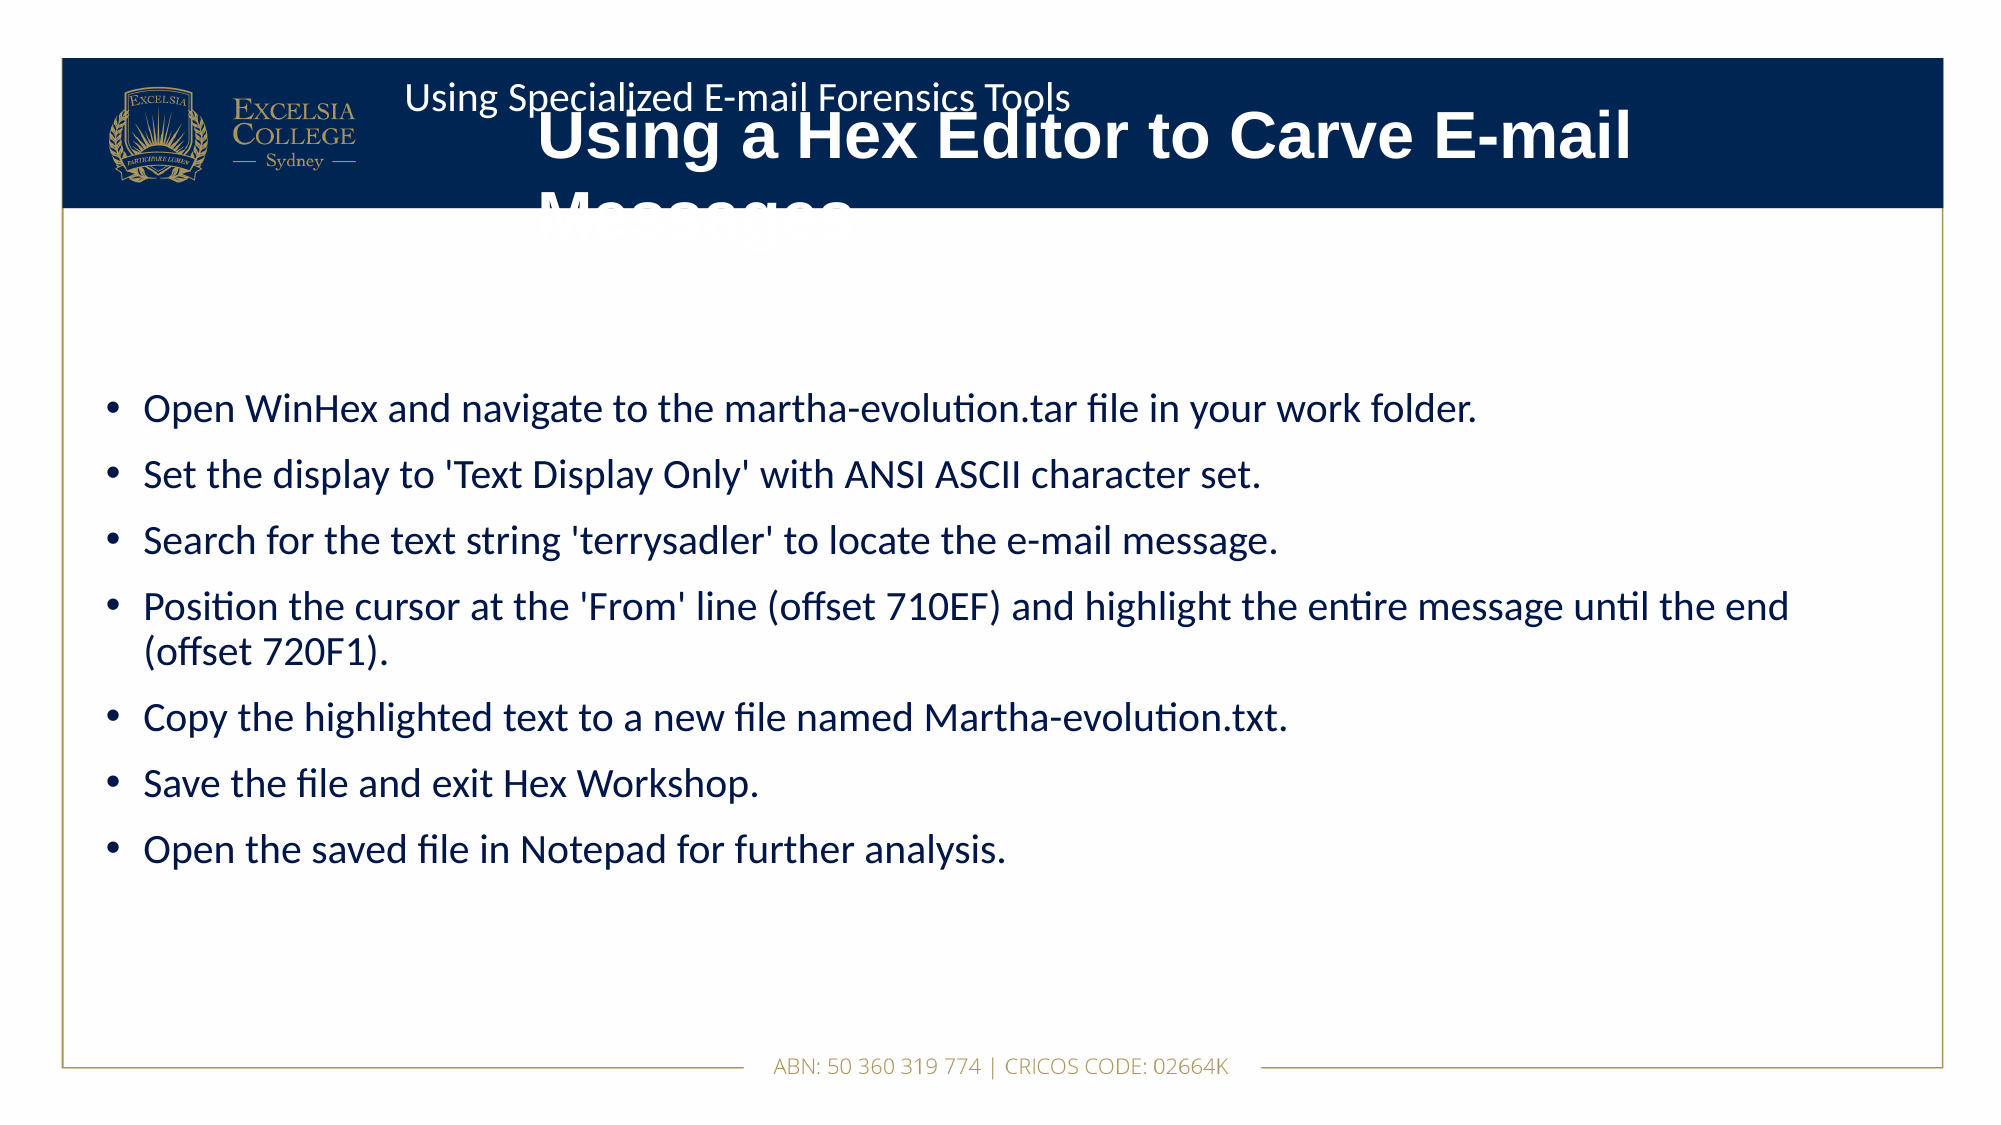

# Using Specialized E-mail Forensics Tools
Using a Hex Editor to Carve E-mail Messages
Open WinHex and navigate to the martha-evolution.tar file in your work folder.
Set the display to 'Text Display Only' with ANSI ASCII character set.
Search for the text string 'terrysadler' to locate the e-mail message.
Position the cursor at the 'From' line (offset 710EF) and highlight the entire message until the end (offset 720F1).
Copy the highlighted text to a new file named Martha-evolution.txt.
Save the file and exit Hex Workshop.
Open the saved file in Notepad for further analysis.